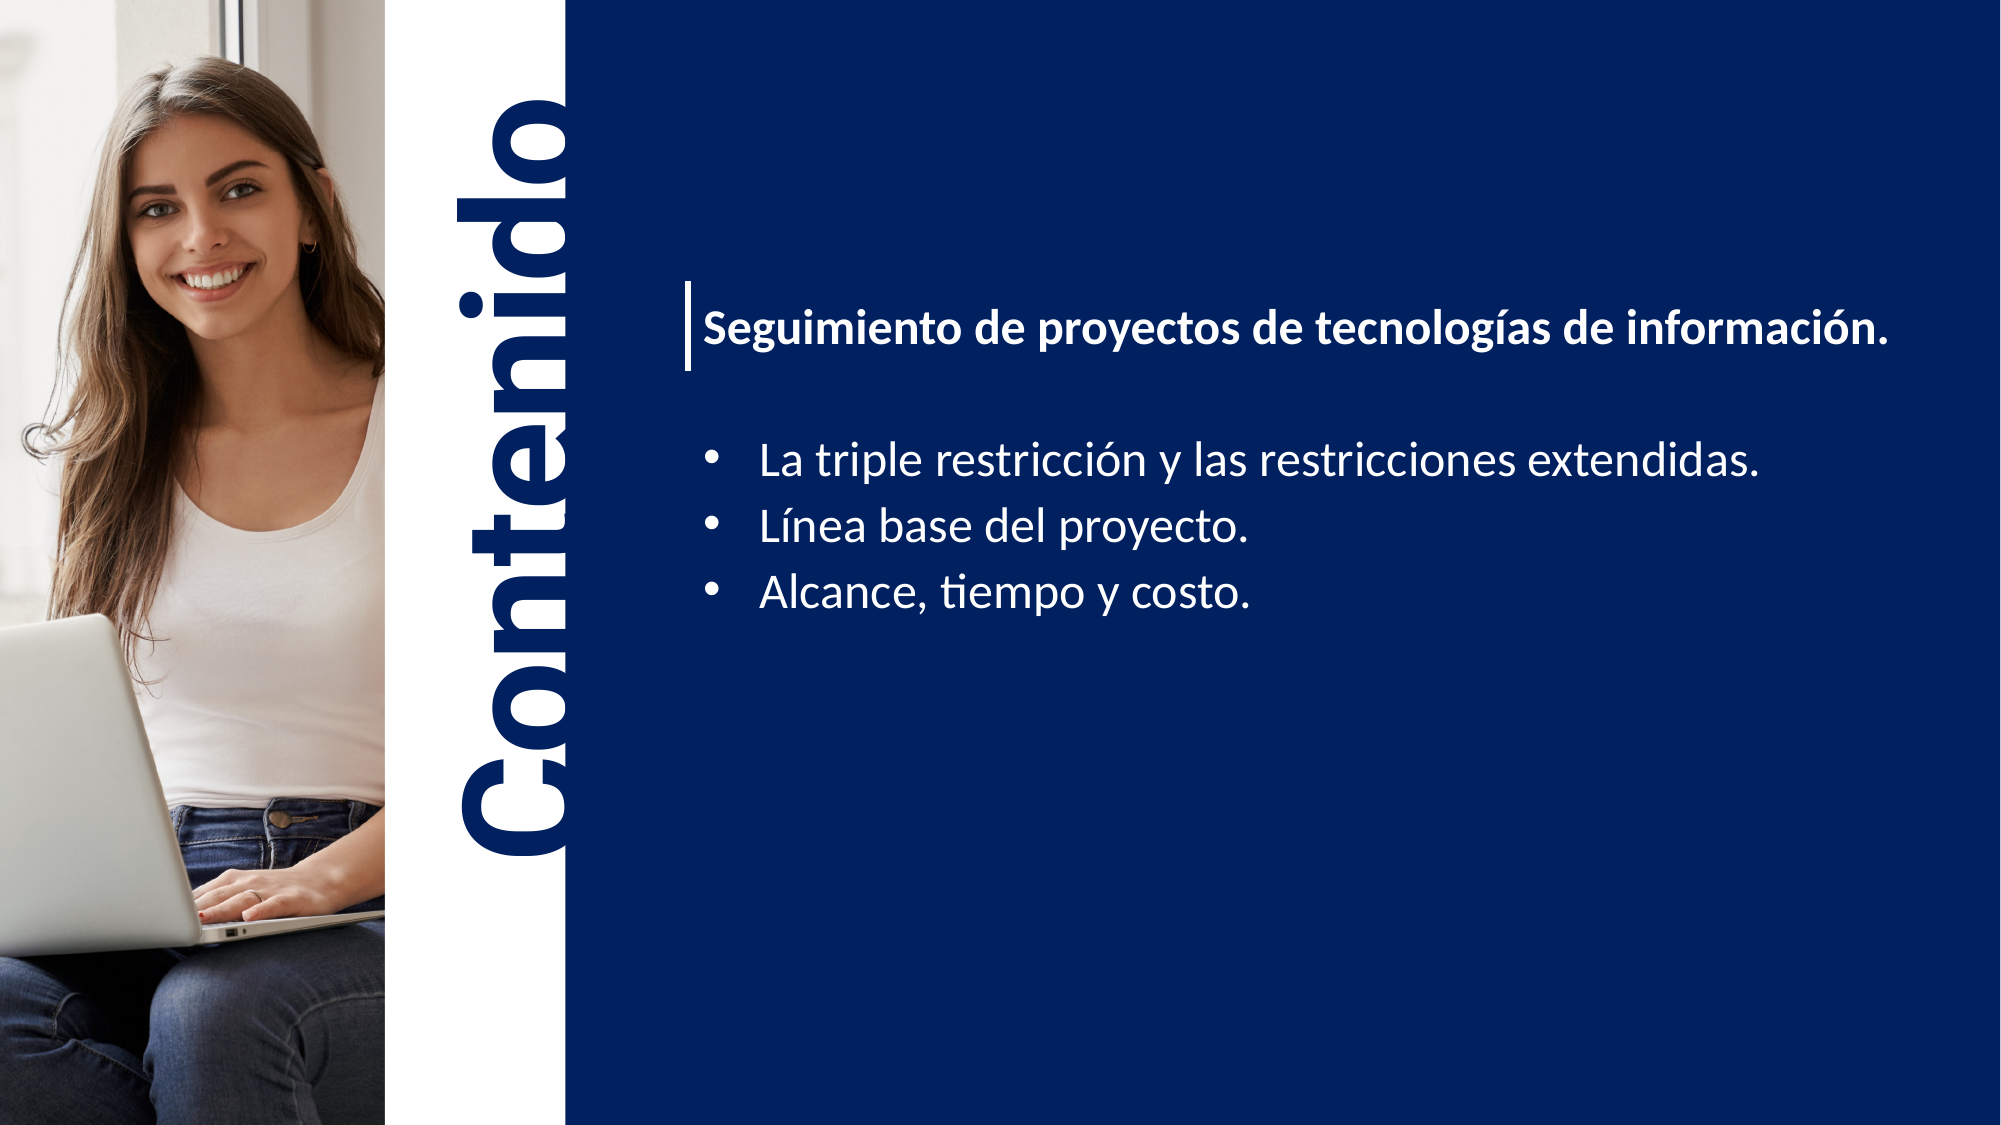

Seguimiento de proyectos de tecnologías de información.

La triple restricción y las restricciones extendidas.
Línea base del proyecto.
Alcance, tiempo y costo.